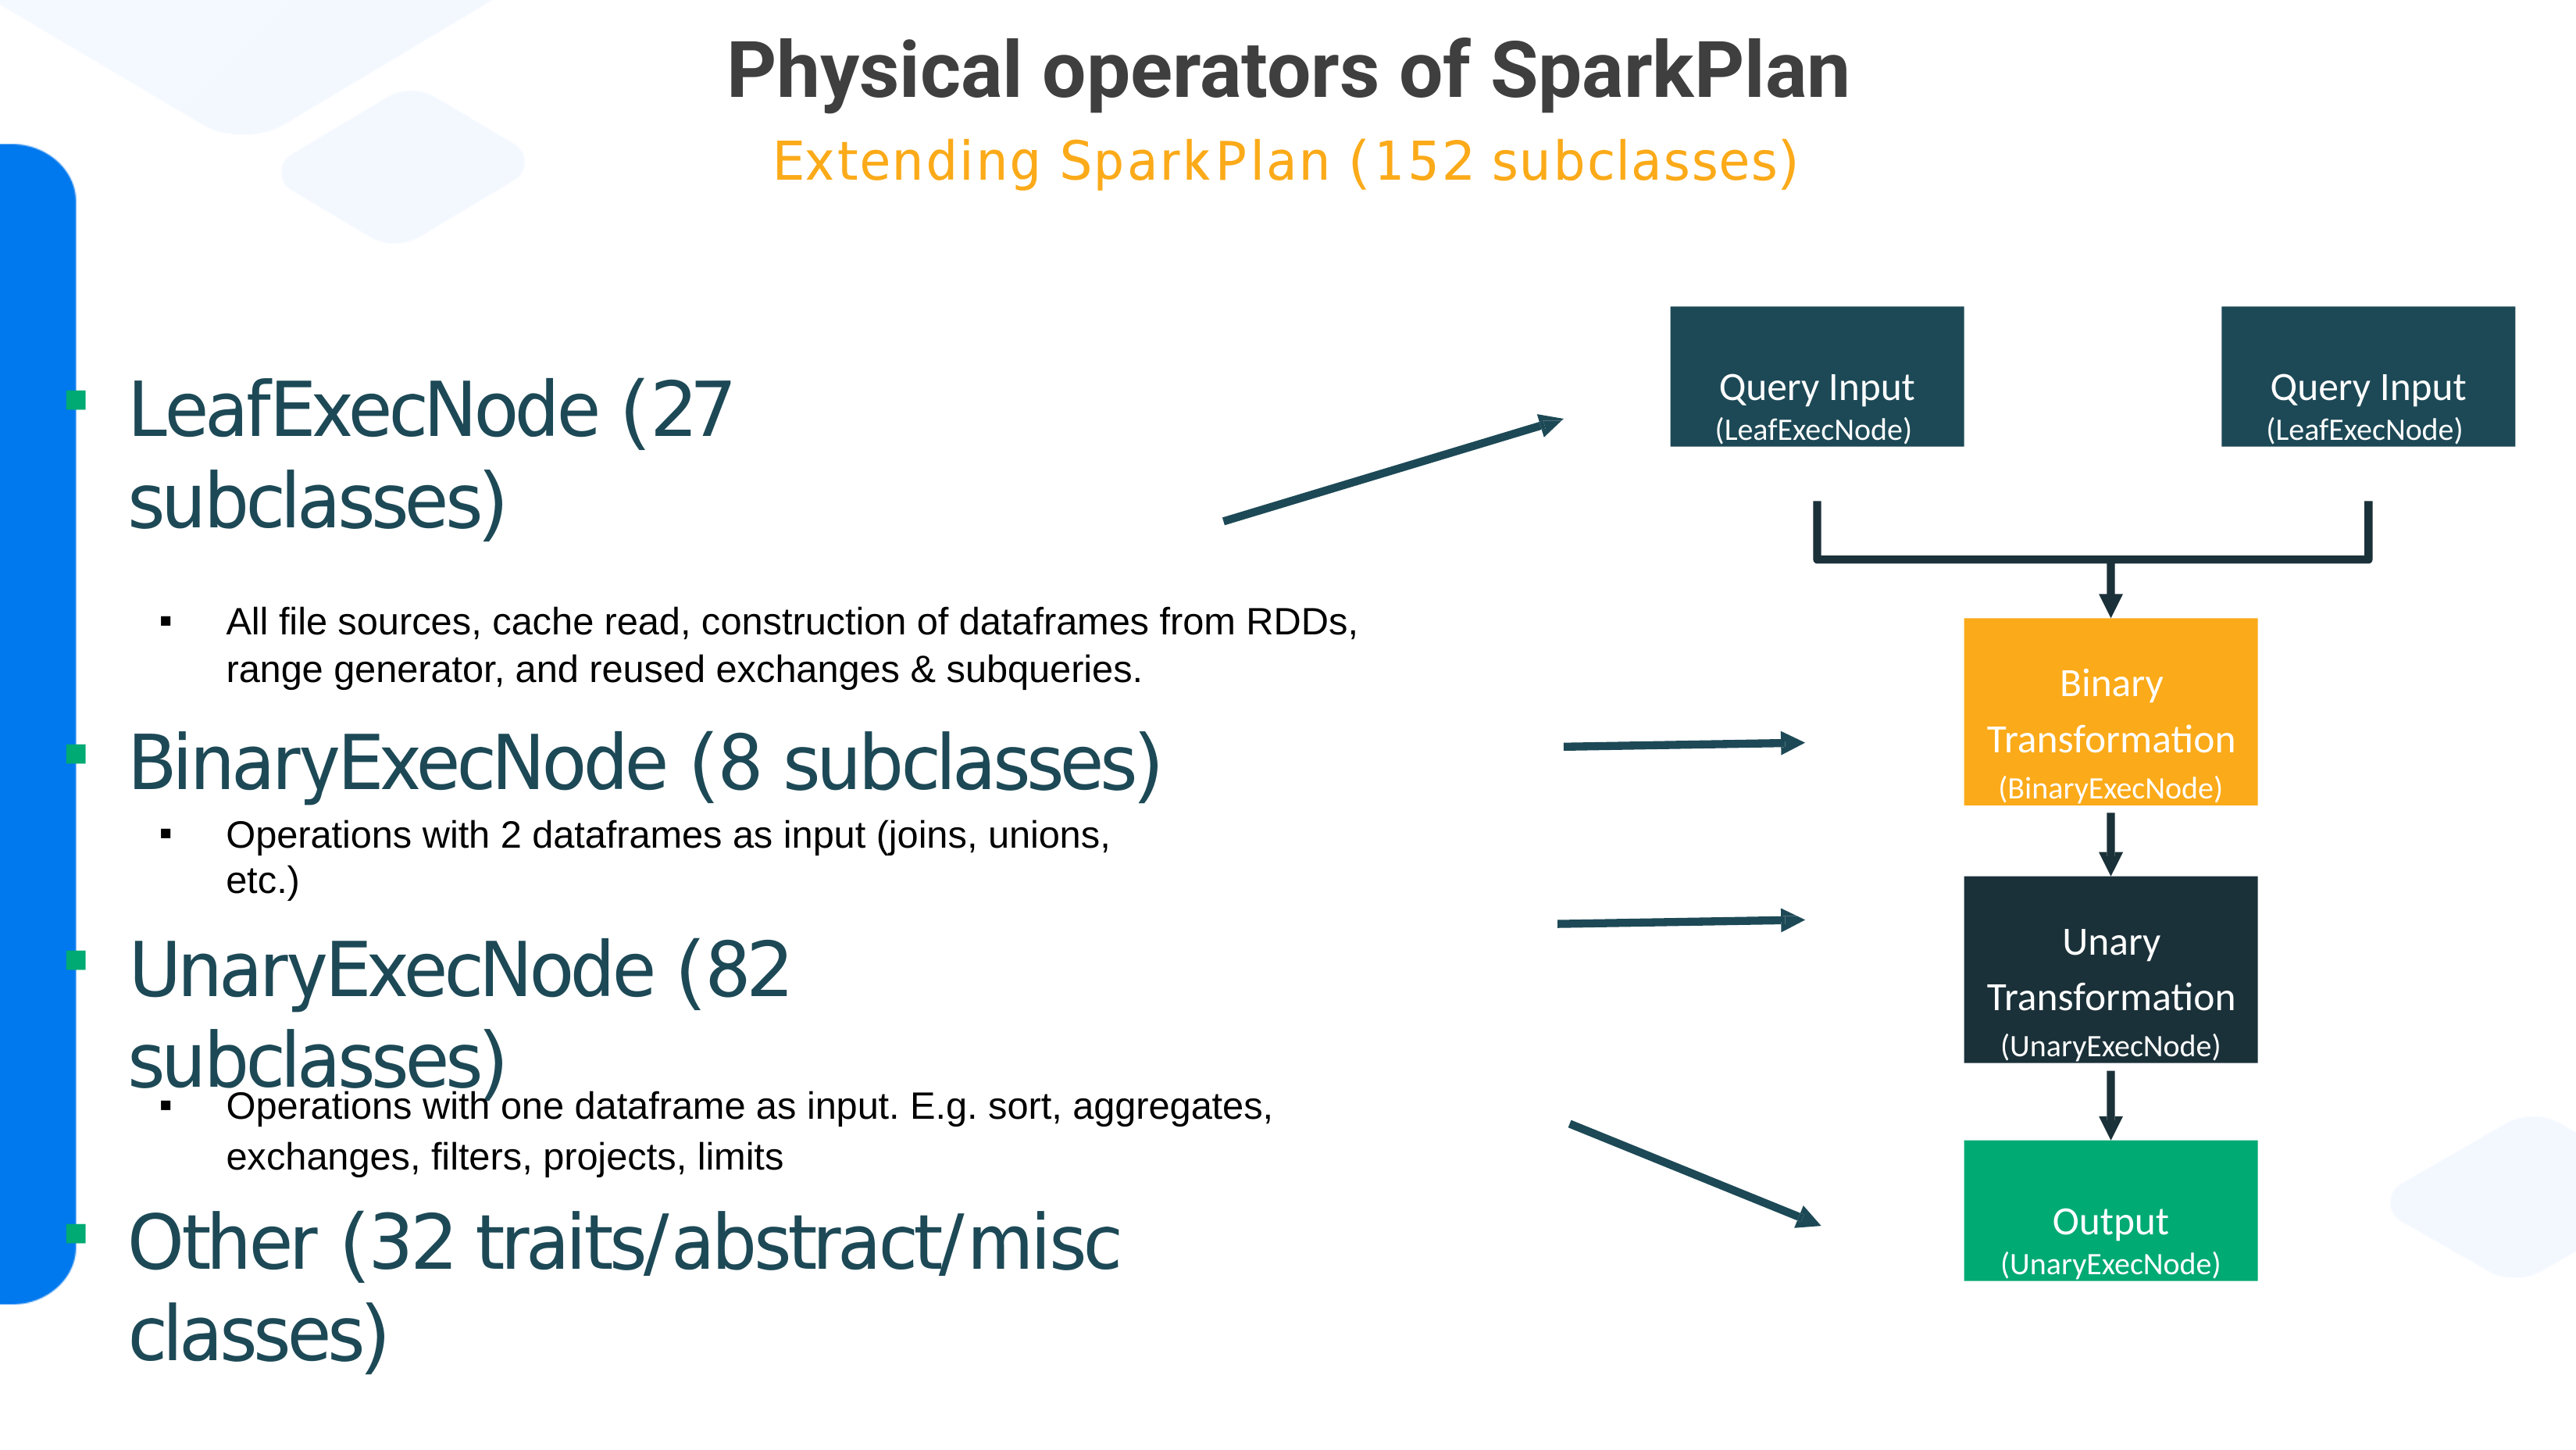

# Physical operators of SparkPlan
Extending SparkPlan (152 subclasses)

Query Input
(LeafExecNode)

Query Input
(LeafExecNode)
LeafExecNode (27 subclasses)

All file sources, cache read, construction of dataframes from RDDs, range generator, and reused exchanges & subqueries.
Binary Transformation
(BinaryExecNode)
BinaryExecNode (8 subclasses)
Operations with 2 dataframes as input (joins, unions, etc.)
UnaryExecNode (82 subclasses)

Unary Transformation
(UnaryExecNode)

Operations with one dataframe as input. E.g. sort, aggregates, exchanges, filters, projects, limits

Output
(UnaryExecNode)
Other (32 traits/abstract/misc classes)